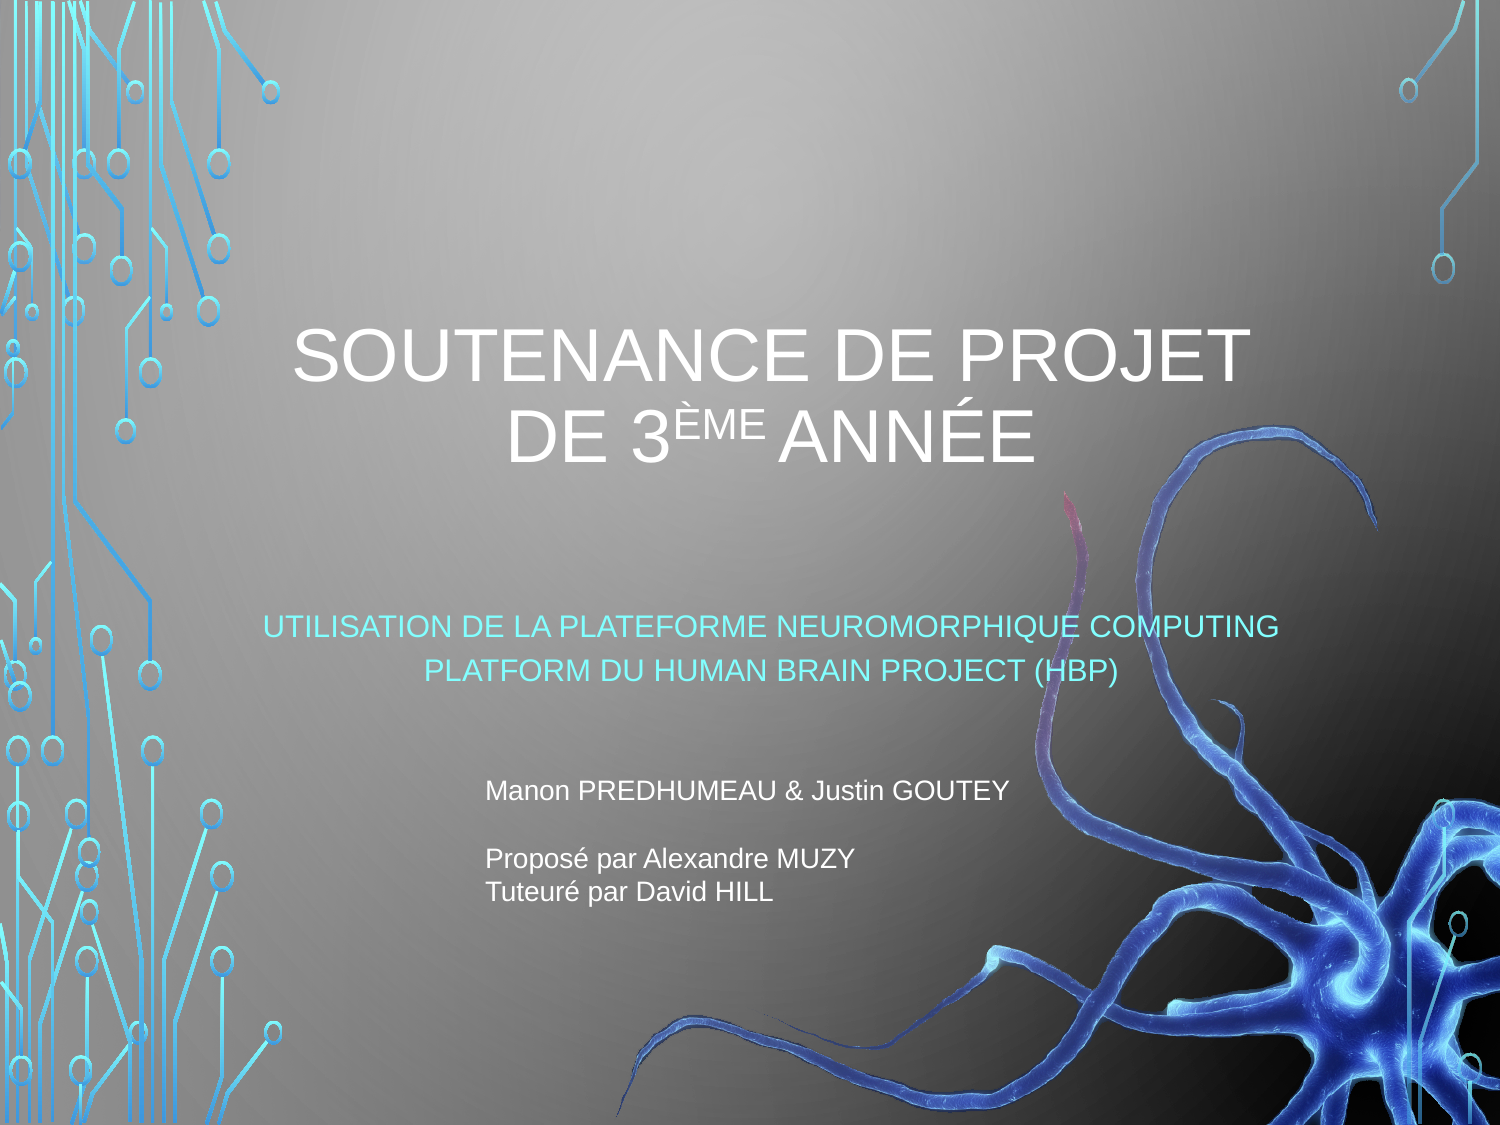

# Soutenance de projet de 3ème année
Utilisation de la plateforme neuromorphique computing platform du Human brain project (hbp)
Manon PREDHUMEAU & Justin GOUTEY

Proposé par Alexandre MUZY
Tuteuré par David HILL